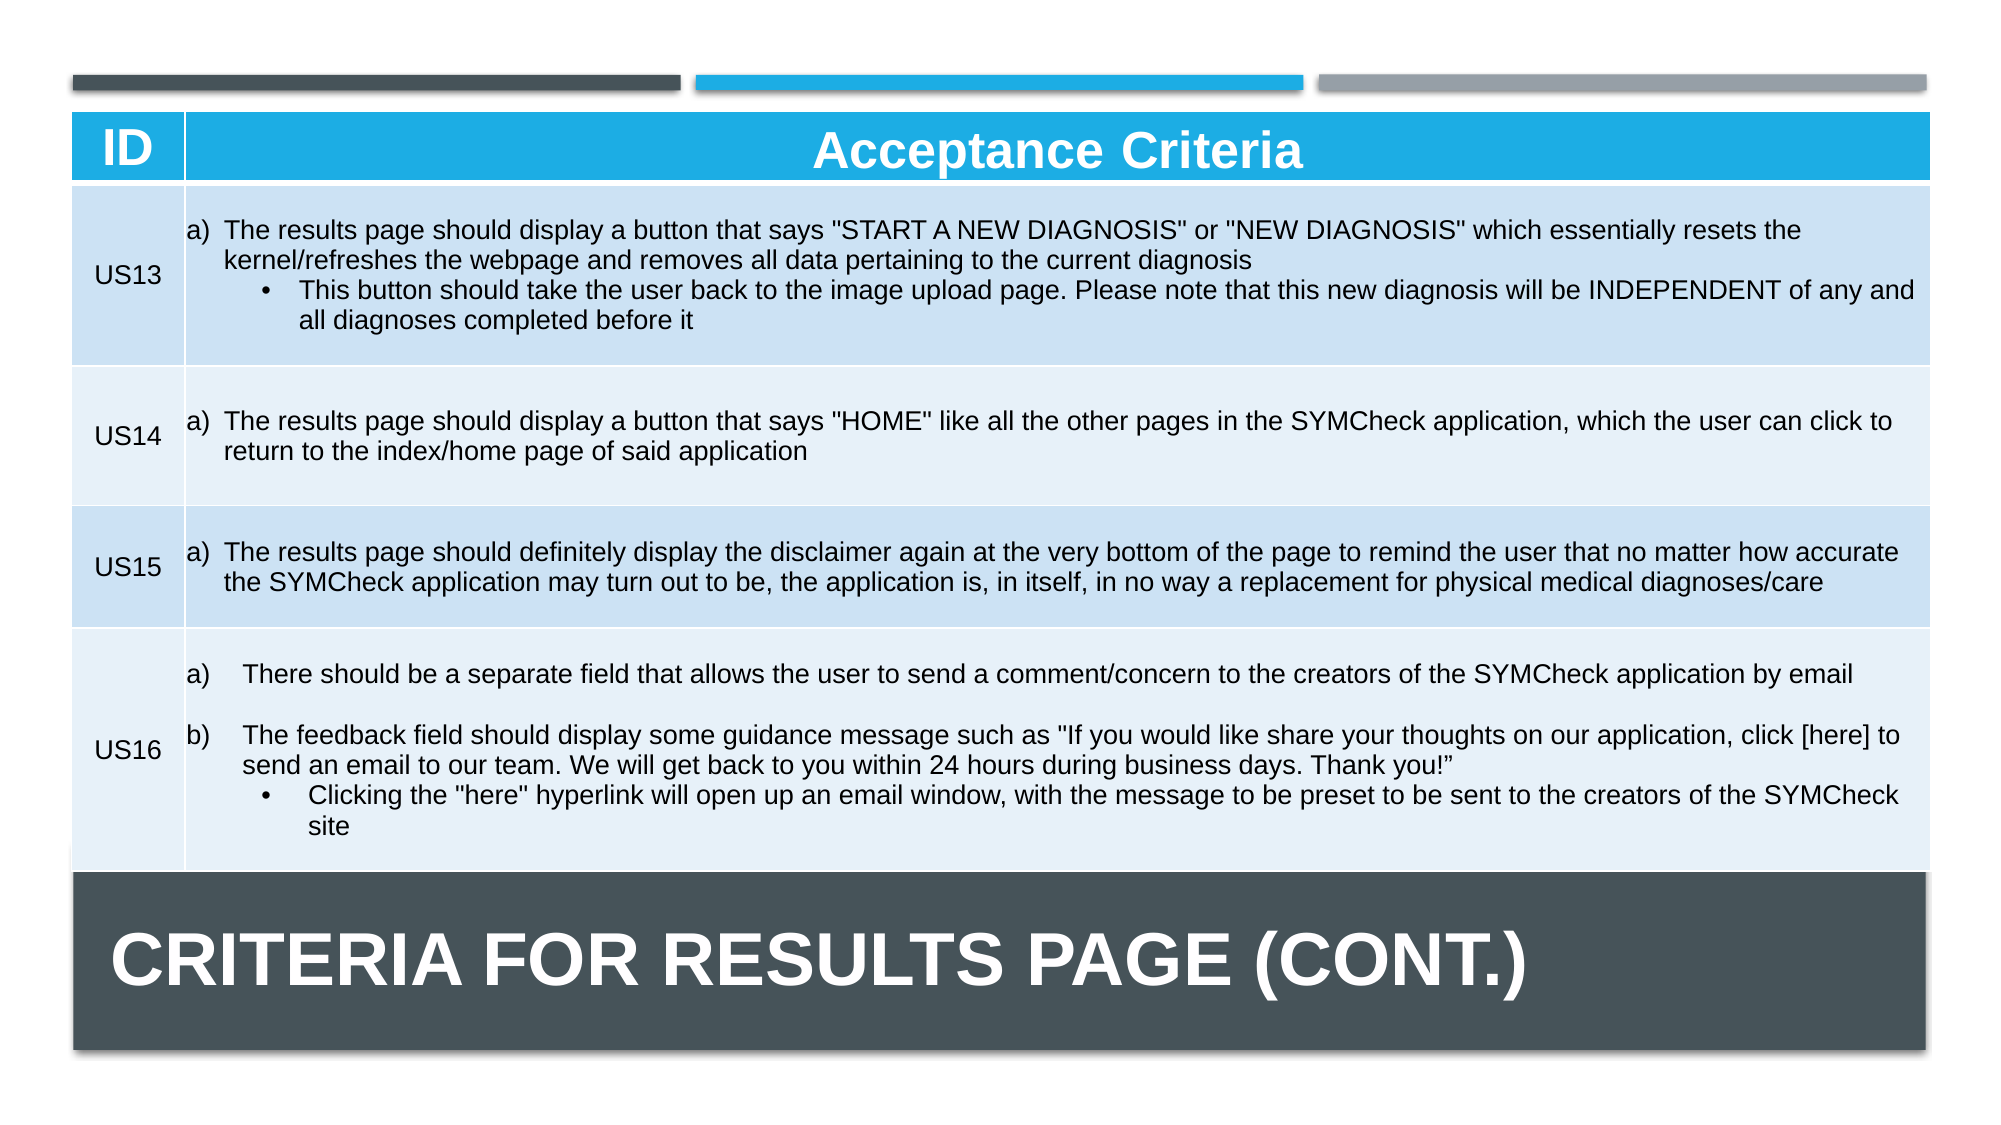

| ID | Acceptance Criteria |
| --- | --- |
| US13 | The results page should display a button that says "START A NEW DIAGNOSIS" or "NEW DIAGNOSIS" which essentially resets the kernel/refreshes the webpage and removes all data pertaining to the current diagnosis This button should take the user back to the image upload page. Please note that this new diagnosis will be INDEPENDENT of any and all diagnoses completed before it |
| US14 | The results page should display a button that says "HOME" like all the other pages in the SYMCheck application, which the user can click to return to the index/home page of said application |
| US15 | The results page should definitely display the disclaimer again at the very bottom of the page to remind the user that no matter how accurate the SYMCheck application may turn out to be, the application is, in itself, in no way a replacement for physical medical diagnoses/care |
| US16 | There should be a separate field that allows the user to send a comment/concern to the creators of the SYMCheck application by email The feedback field should display some guidance message such as "If you would like share your thoughts on our application, click [here] to send an email to our team. We will get back to you within 24 hours during business days. Thank you!” Clicking the "here" hyperlink will open up an email window, with the message to be preset to be sent to the creators of the SYMCheck site |

# Criteria for results page (cont.)